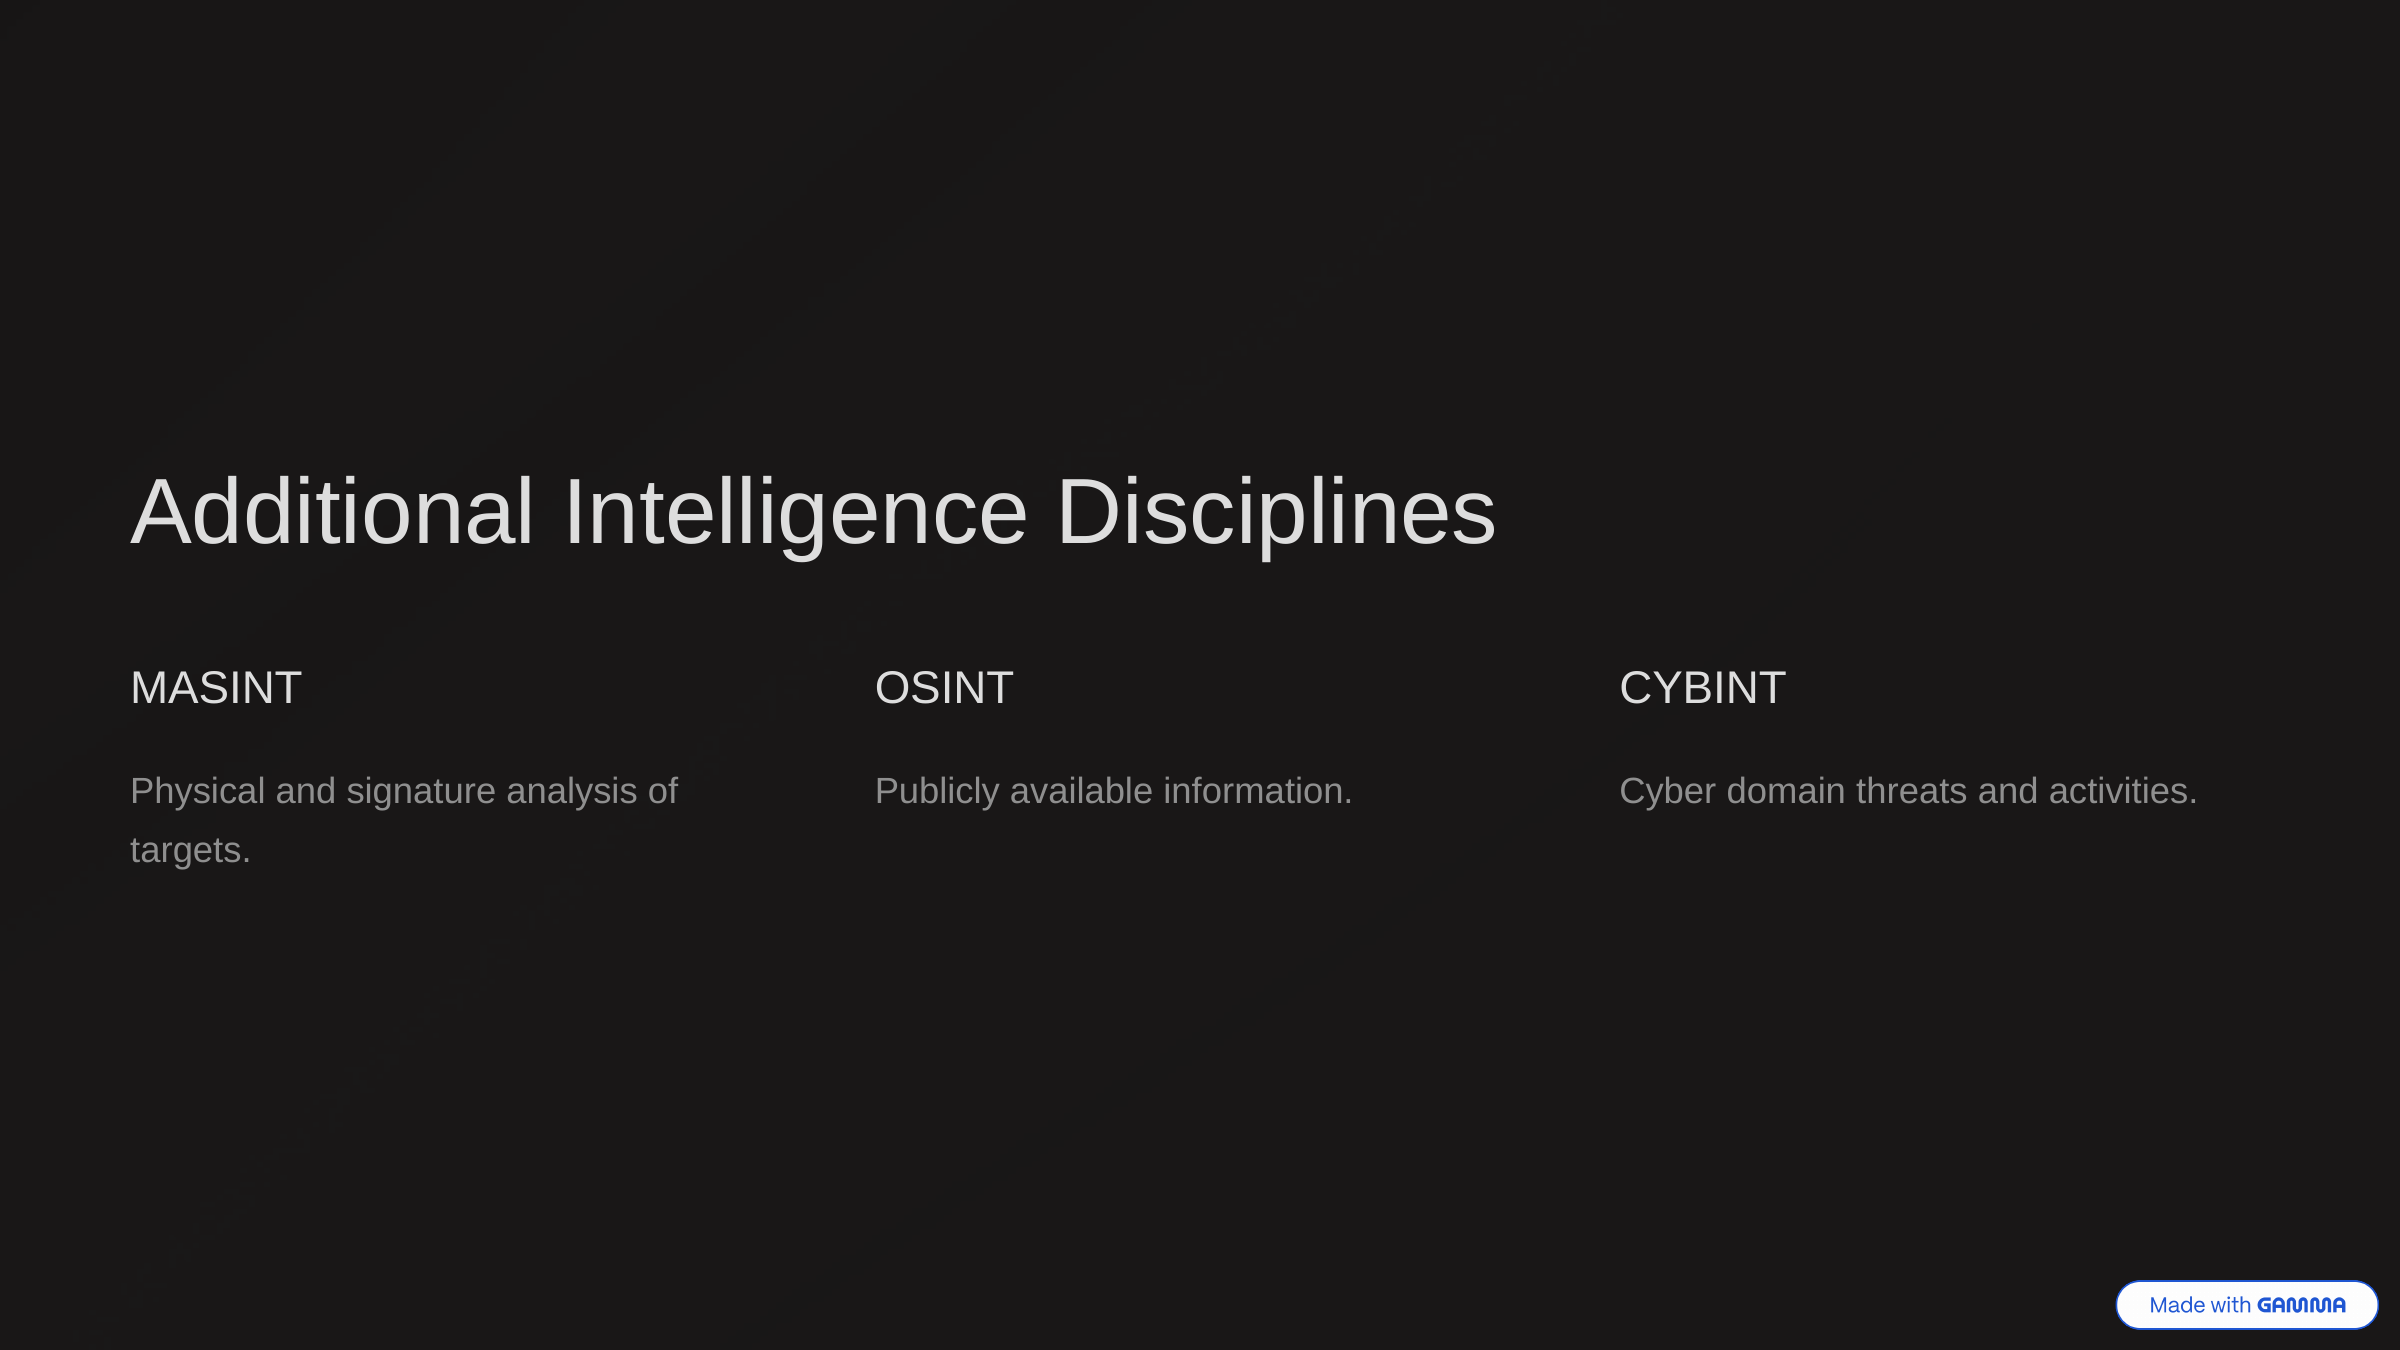

Additional Intelligence Disciplines
MASINT
OSINT
CYBINT
Physical and signature analysis of targets.
Publicly available information.
Cyber domain threats and activities.